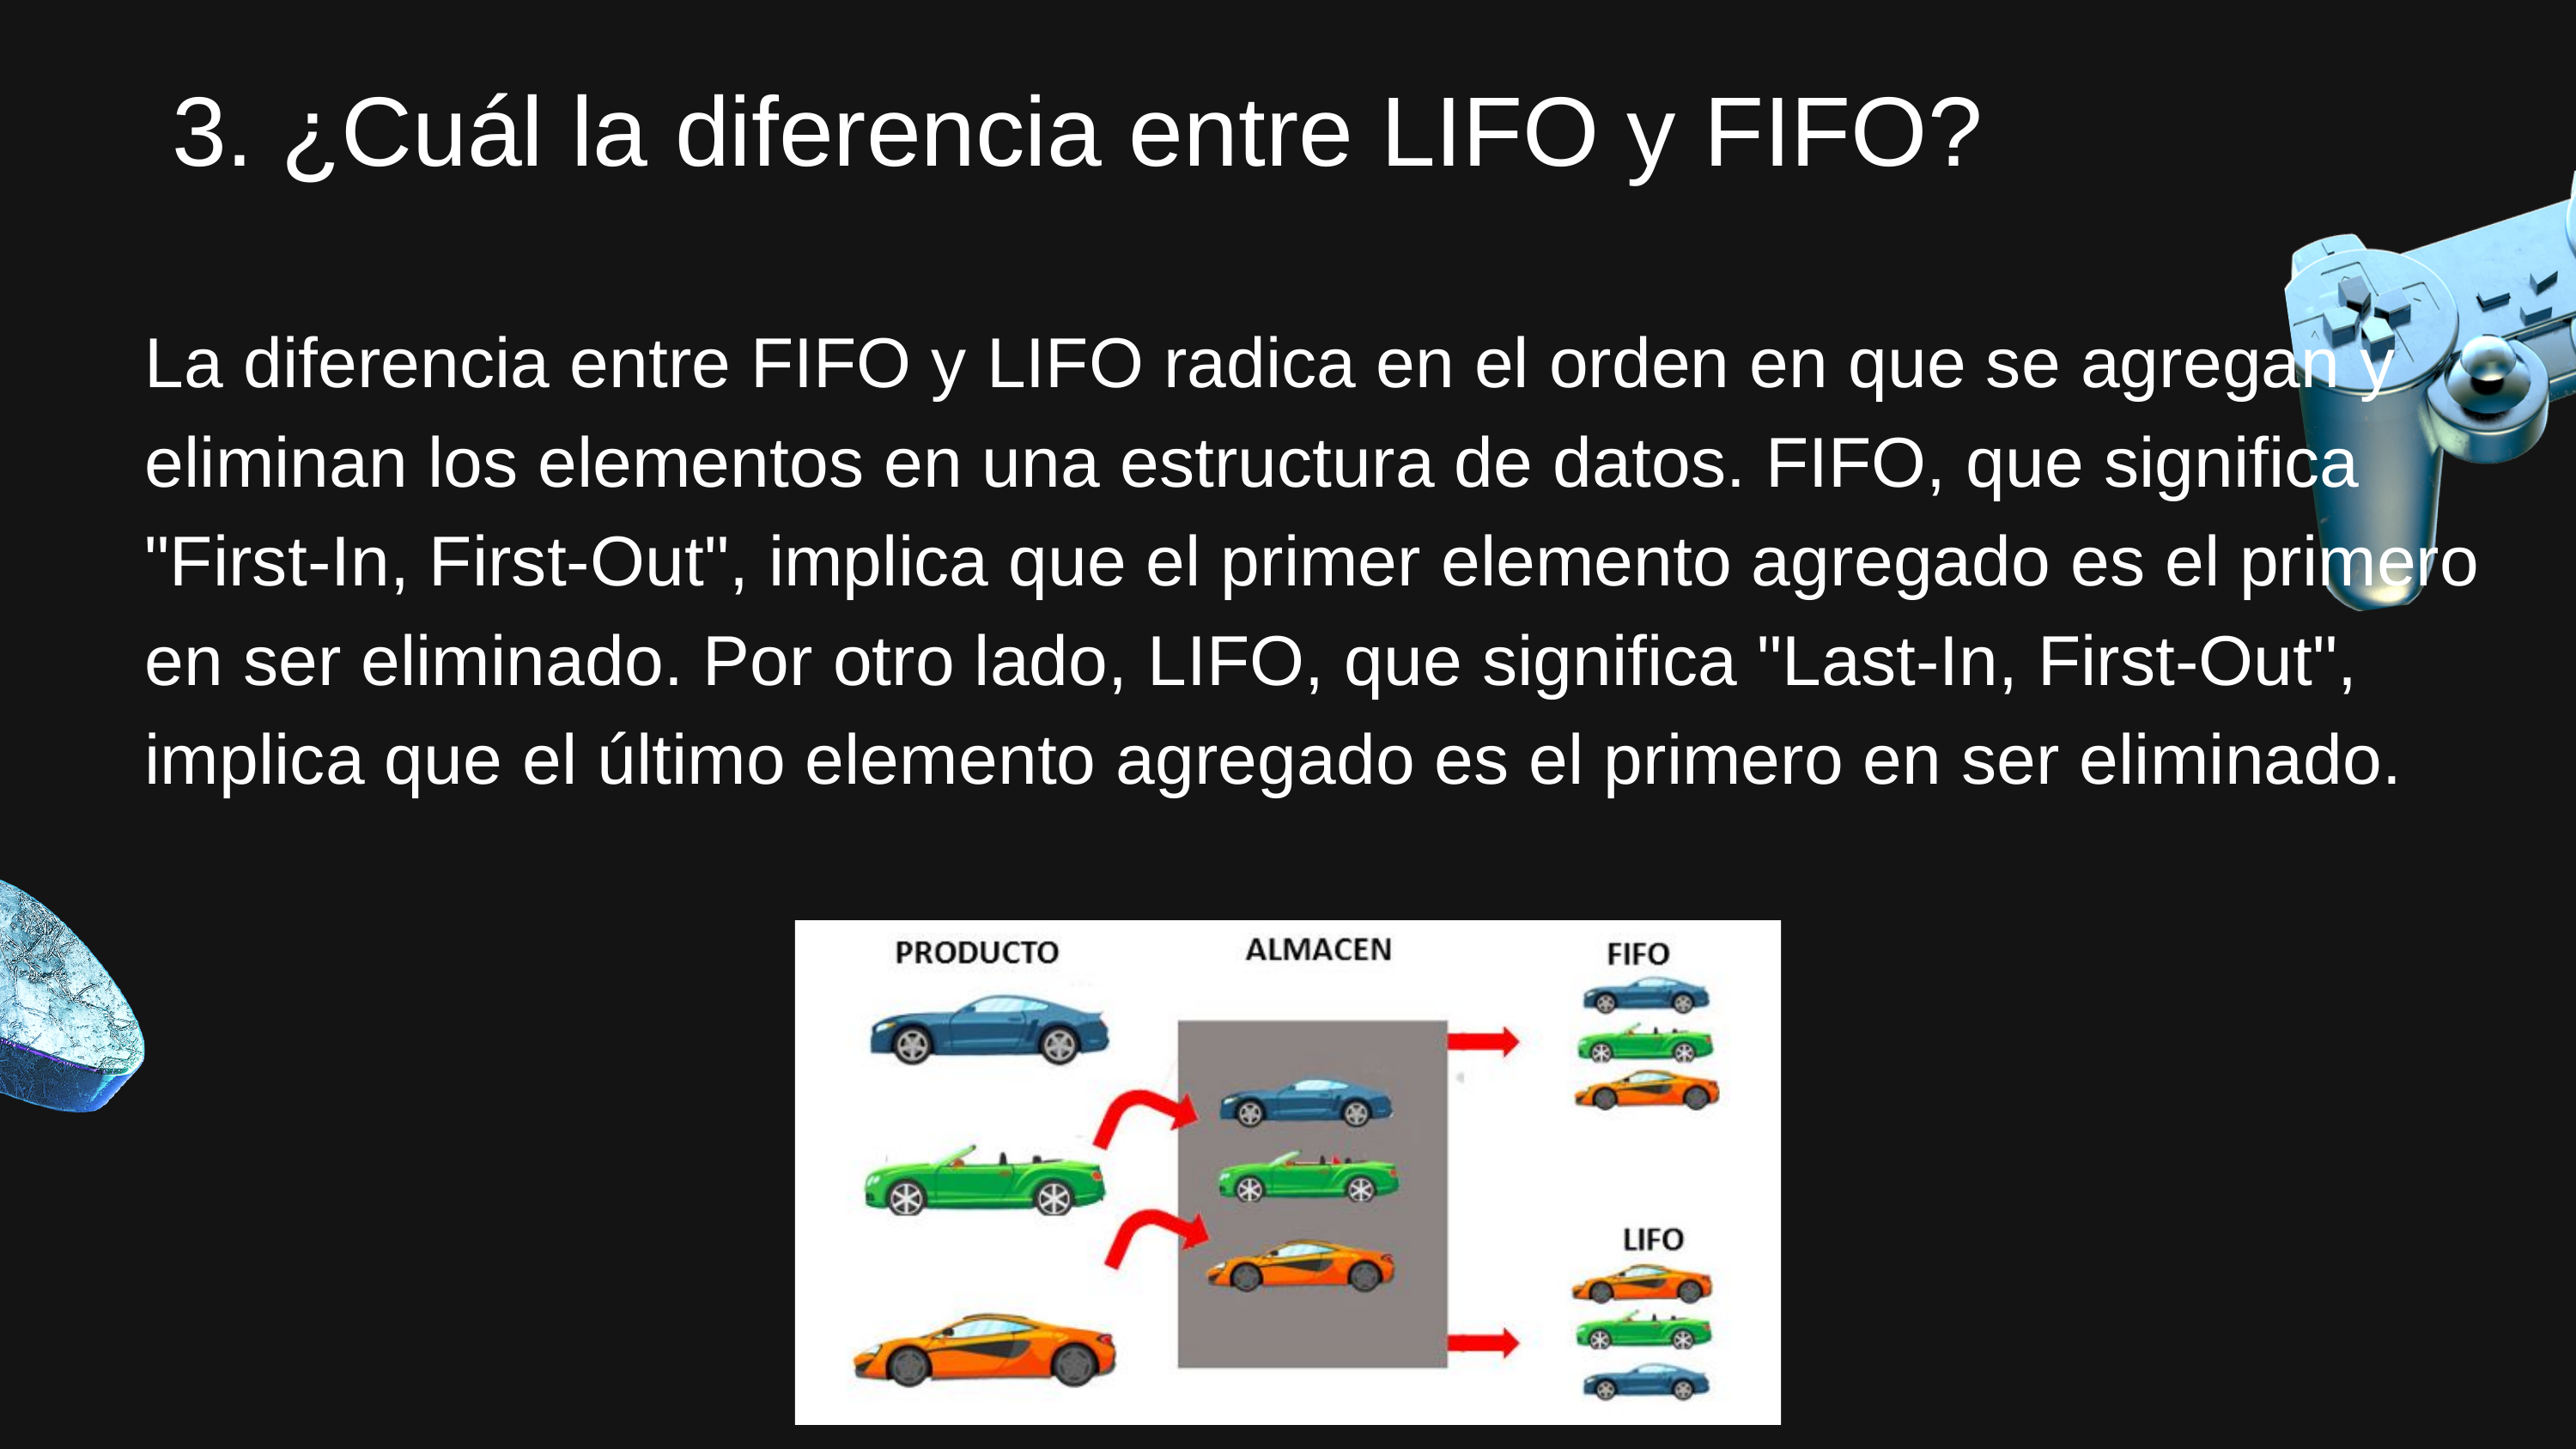

3. ¿Cuál la diferencia entre LIFO y FIFO?

La diferencia entre FIFO y LIFO radica en el orden en que se agregan y eliminan los elementos en una estructura de datos. FIFO, que significa "First-In, First-Out", implica que el primer elemento agregado es el primero en ser eliminado. Por otro lado, LIFO, que significa "Last-In, First-Out", implica que el último elemento agregado es el primero en ser eliminado.